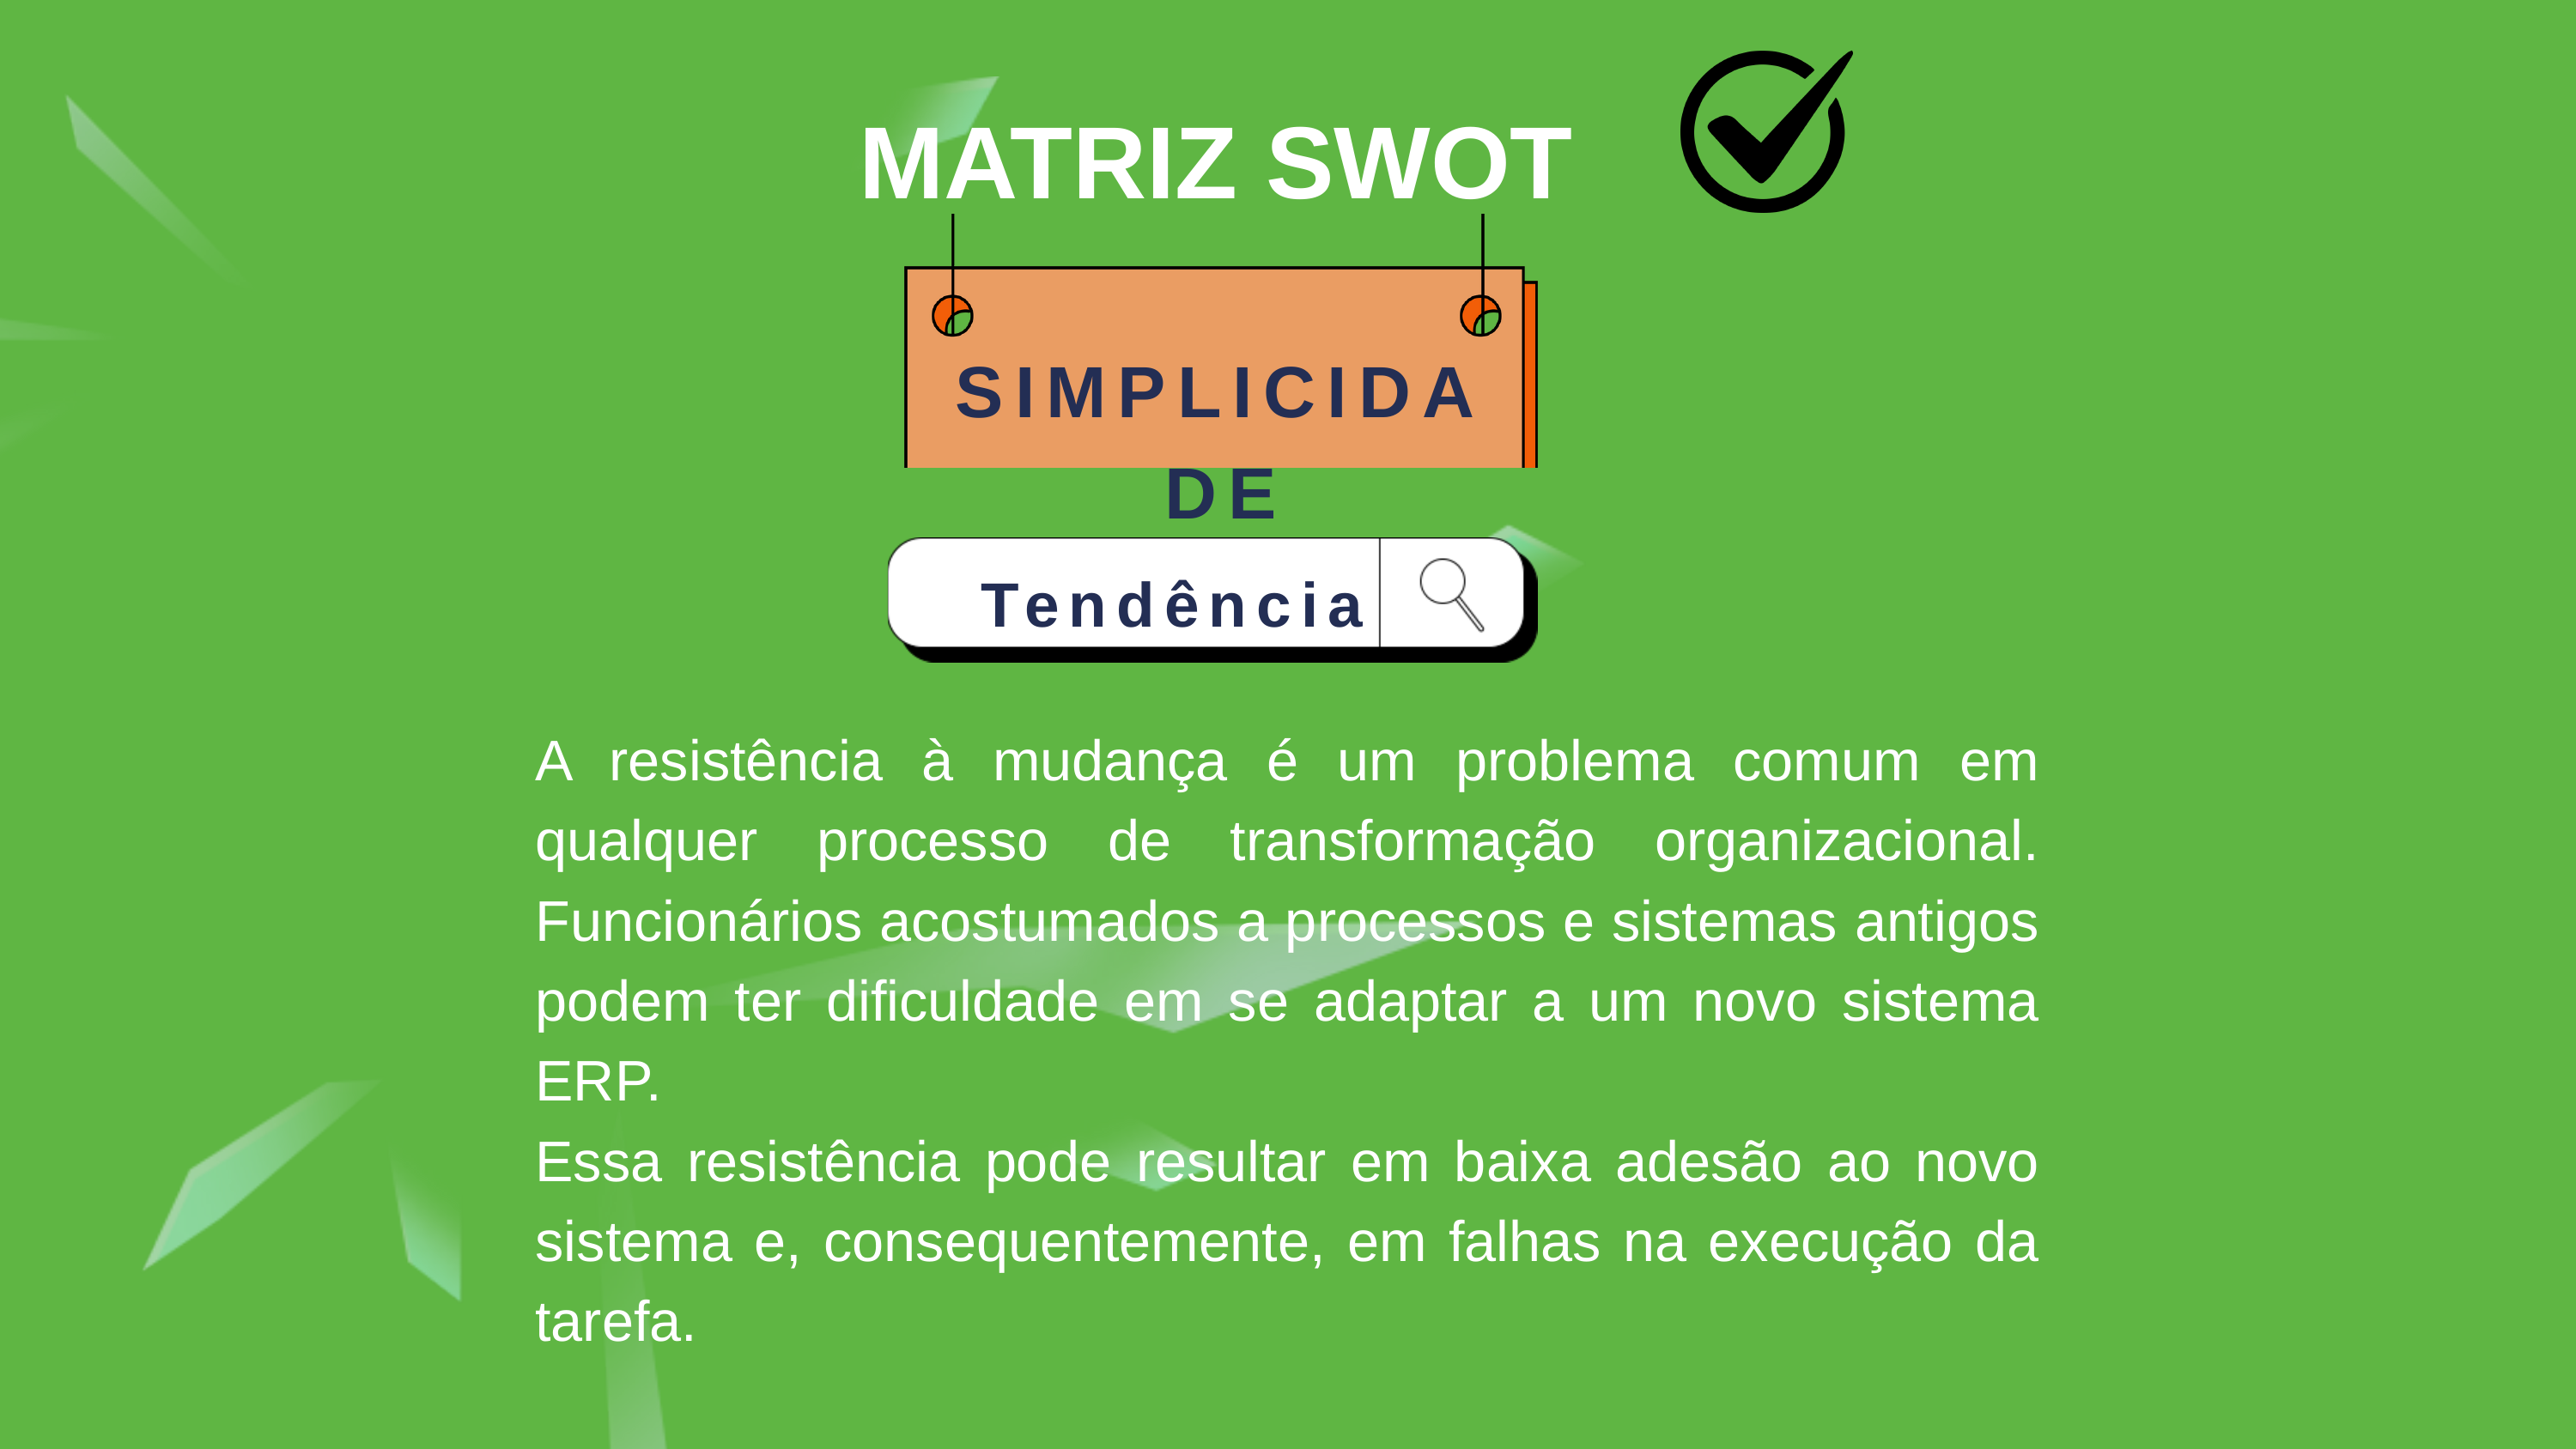

MATRIZ SWOT

SIMPLICIDADE

Tendência
A resistência à mudança é um problema comum em qualquer processo de transformação organizacional. Funcionários acostumados a processos e sistemas antigos podem ter dificuldade em se adaptar a um novo sistema ERP.
Essa resistência pode resultar em baixa adesão ao novo sistema e, consequentemente, em falhas na execução da tarefa.